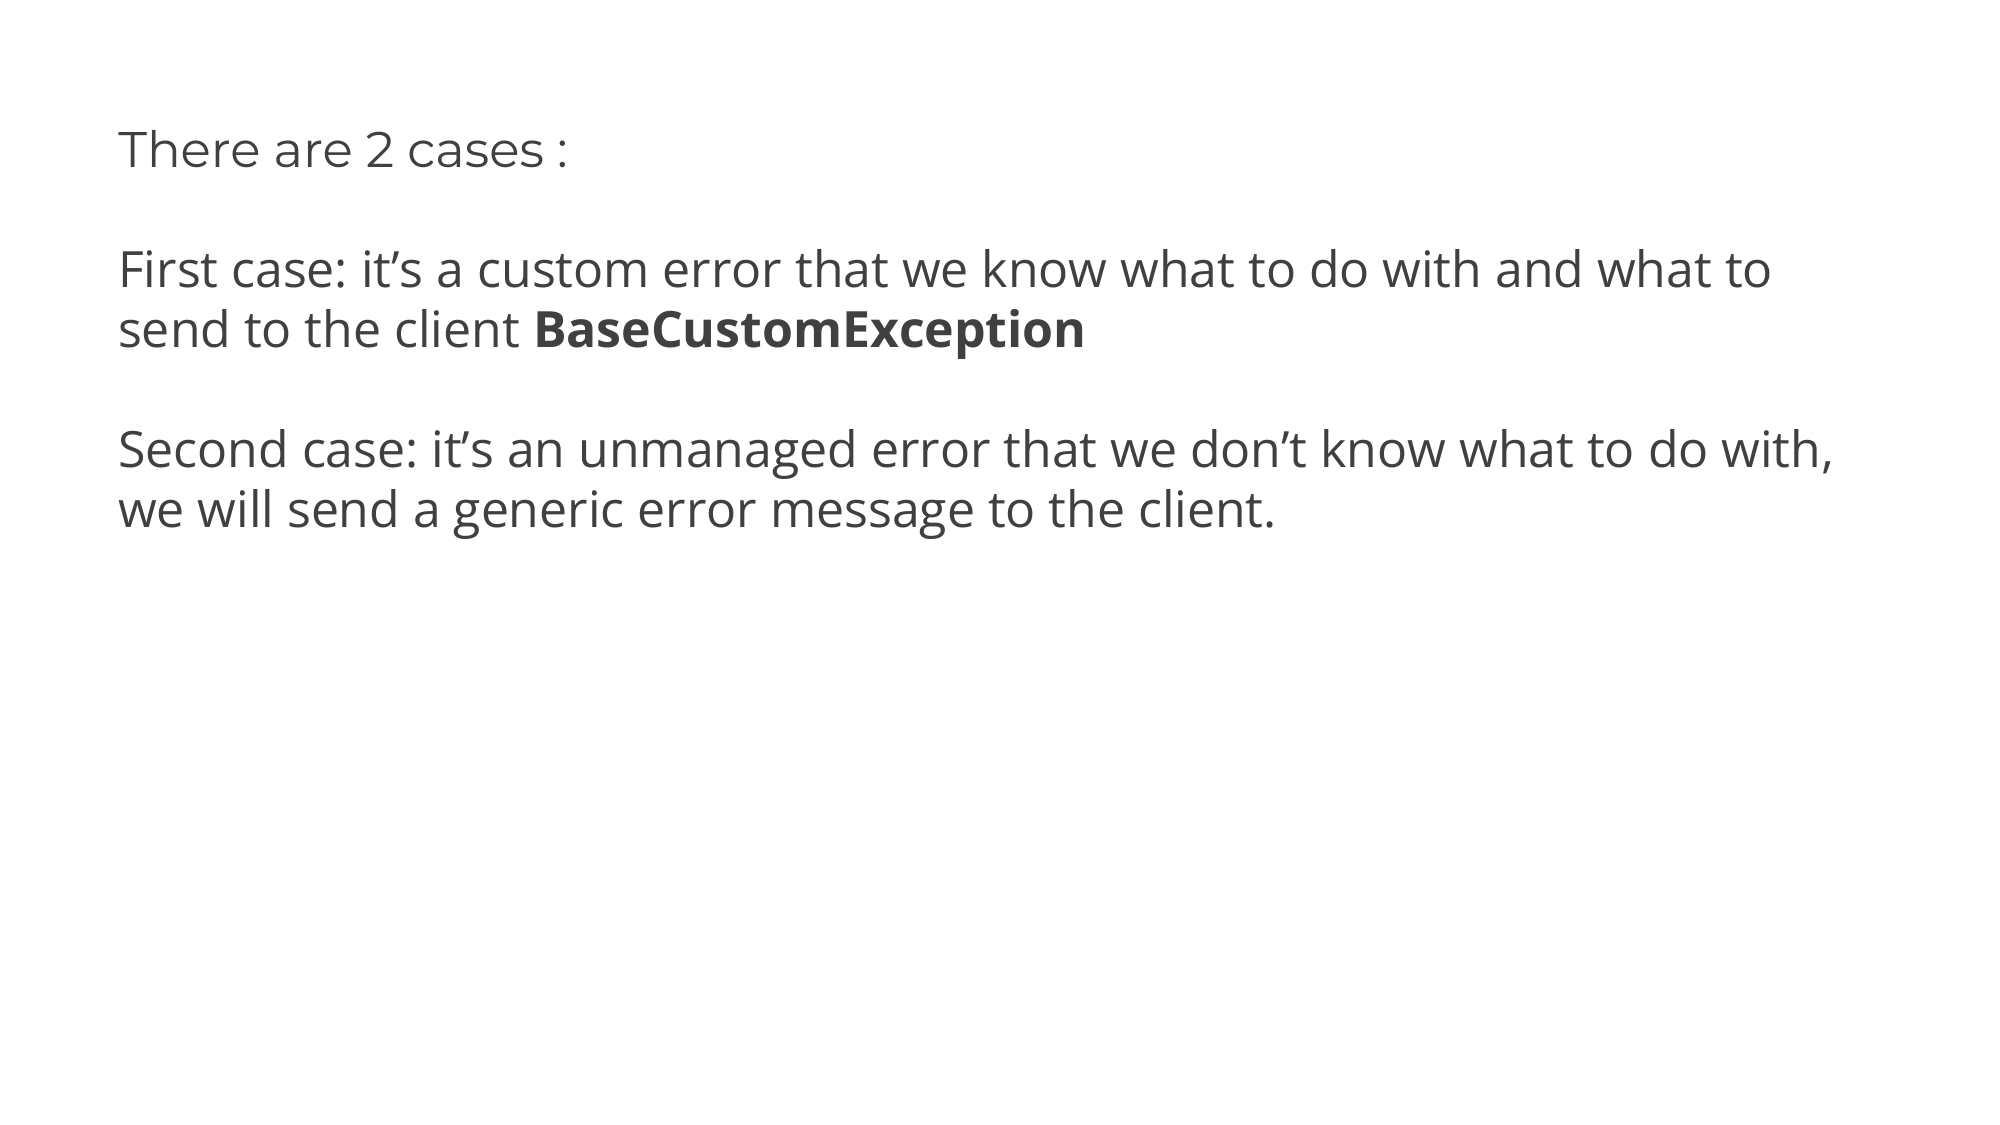

There are 2 cases :

First case: it’s a custom error that we know what to do with and what to send to the client BaseCustomException

Second case: it’s an unmanaged error that we don’t know what to do with, we will send a generic error message to the client.